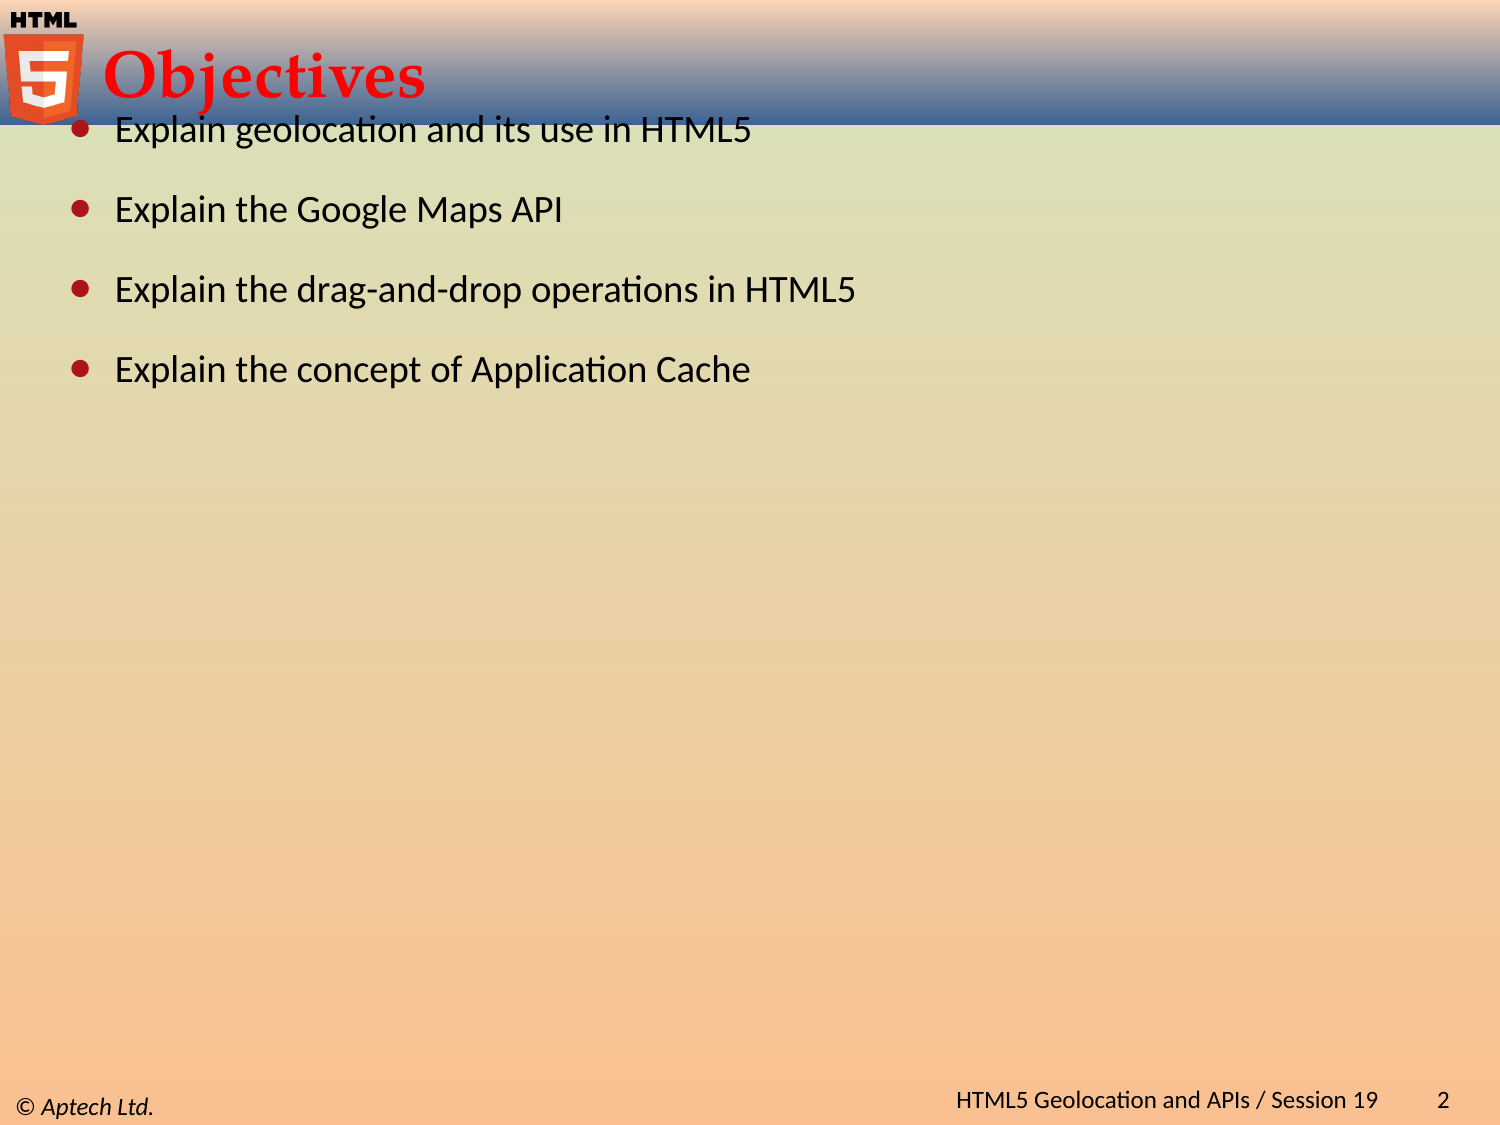

# Objectives
Explain geolocation and its use in HTML5
Explain the Google Maps API
Explain the drag-and-drop operations in HTML5
Explain the concept of Application Cache
HTML5 Geolocation and APIs / Session 19
2